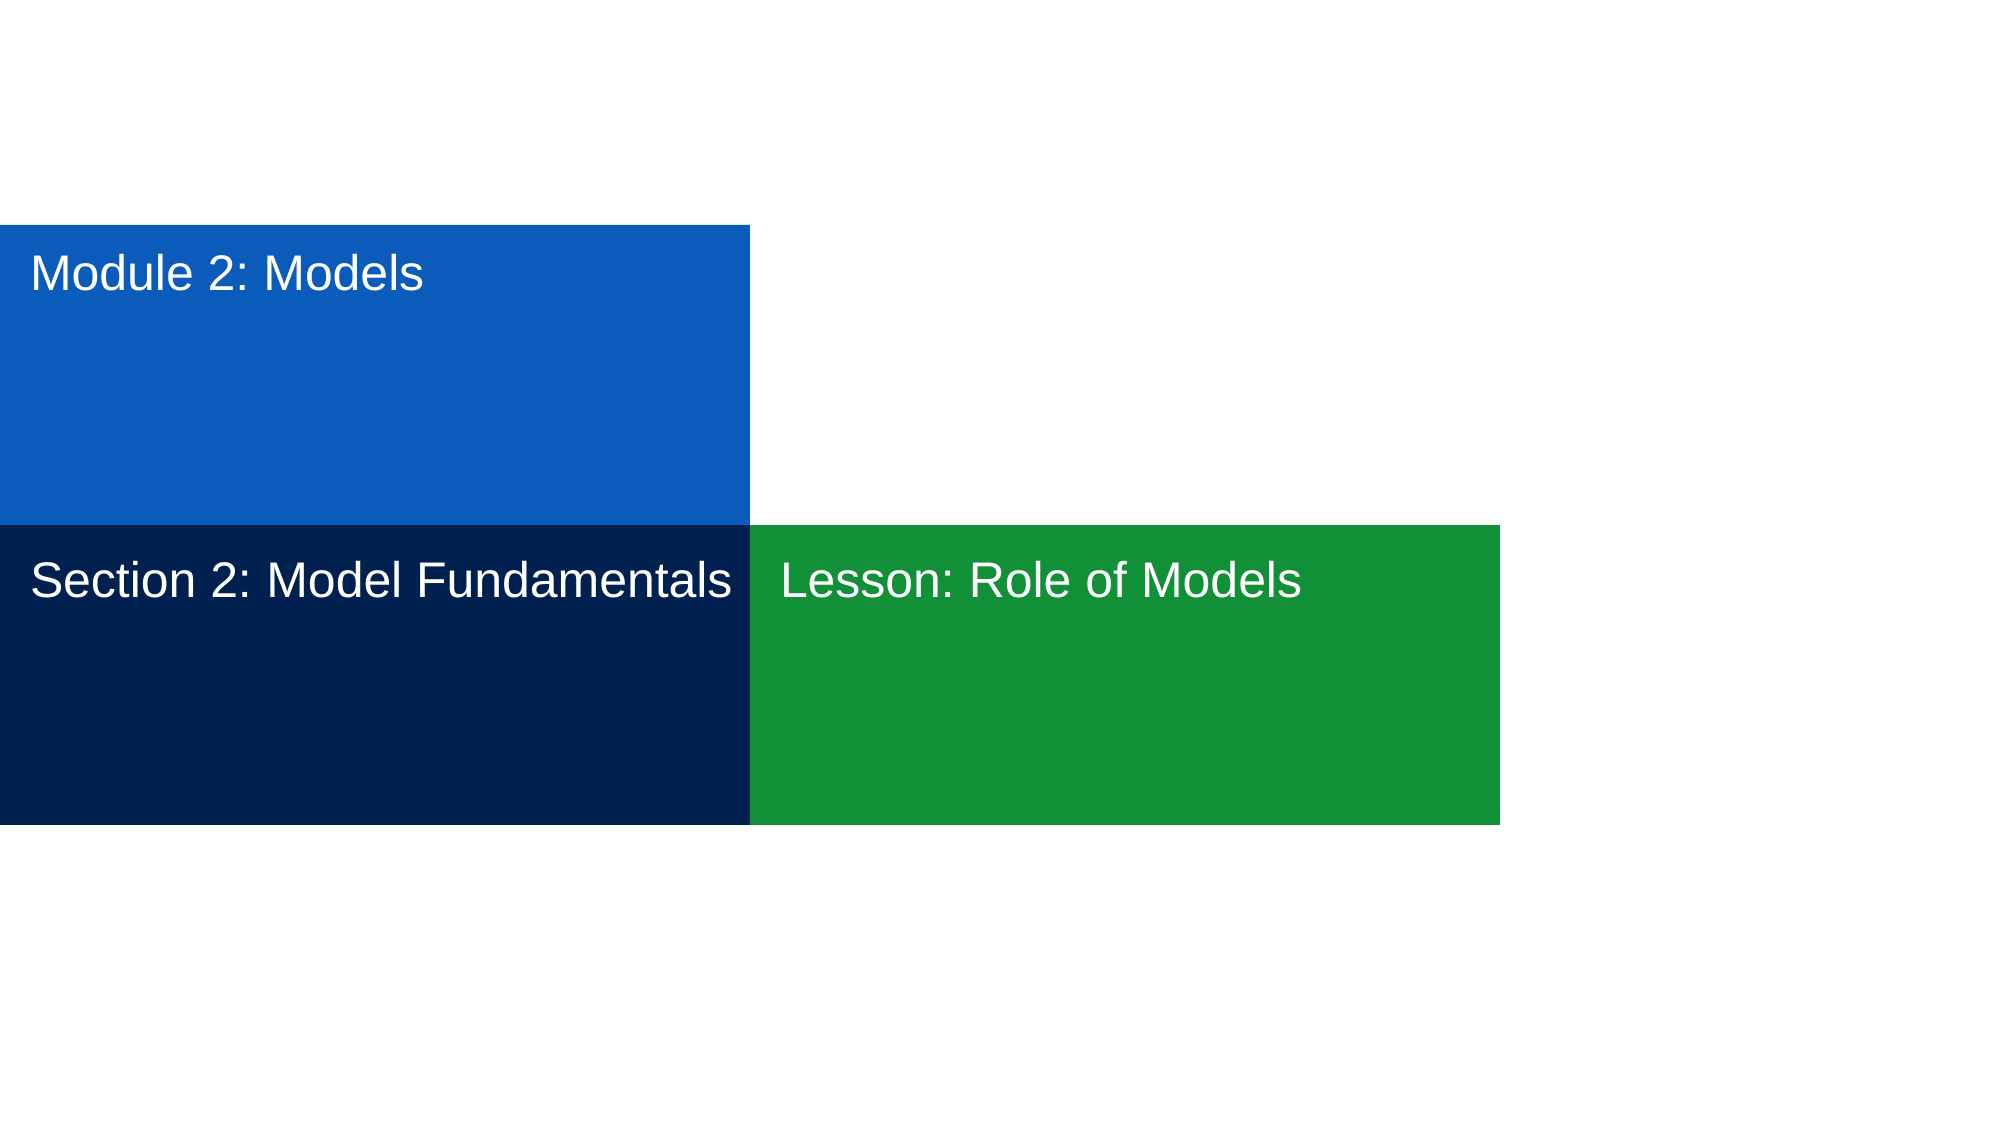

# Module 2: Models
Section 2: Model Fundamentals
Lesson: Role of Models